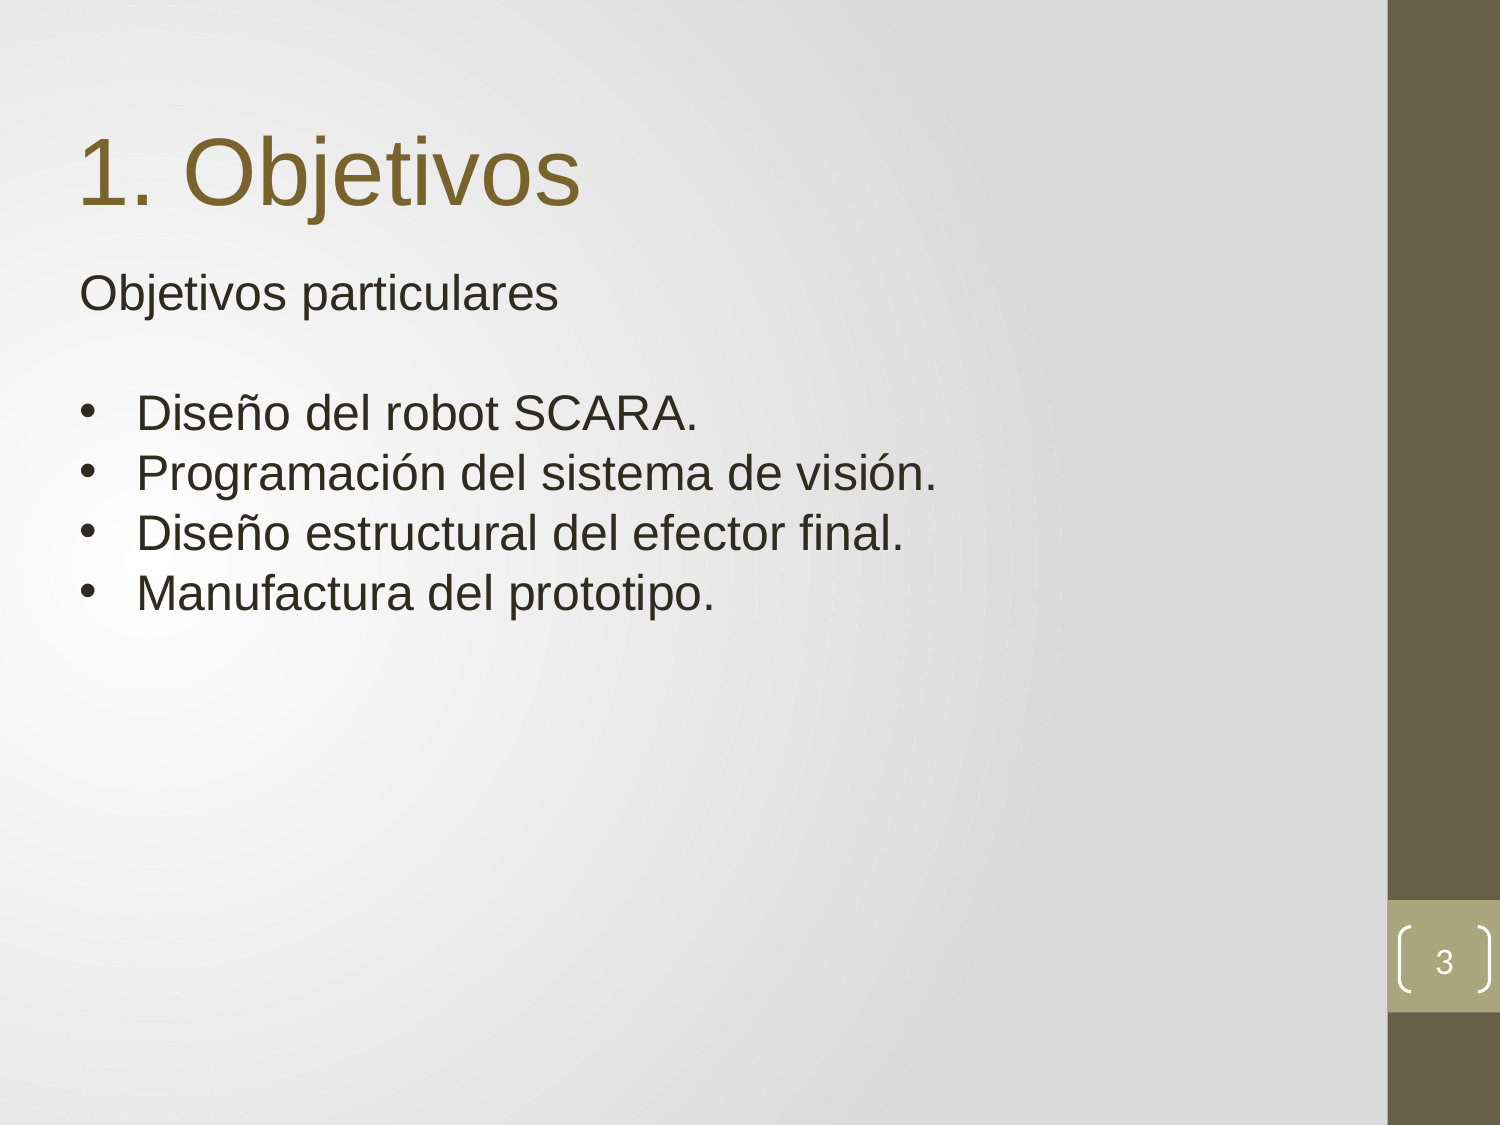

1. Objetivos
Objetivos particulares

Diseño del robot SCARA.
Programación del sistema de visión.
Diseño estructural del efector final.
Manufactura del prototipo.

3